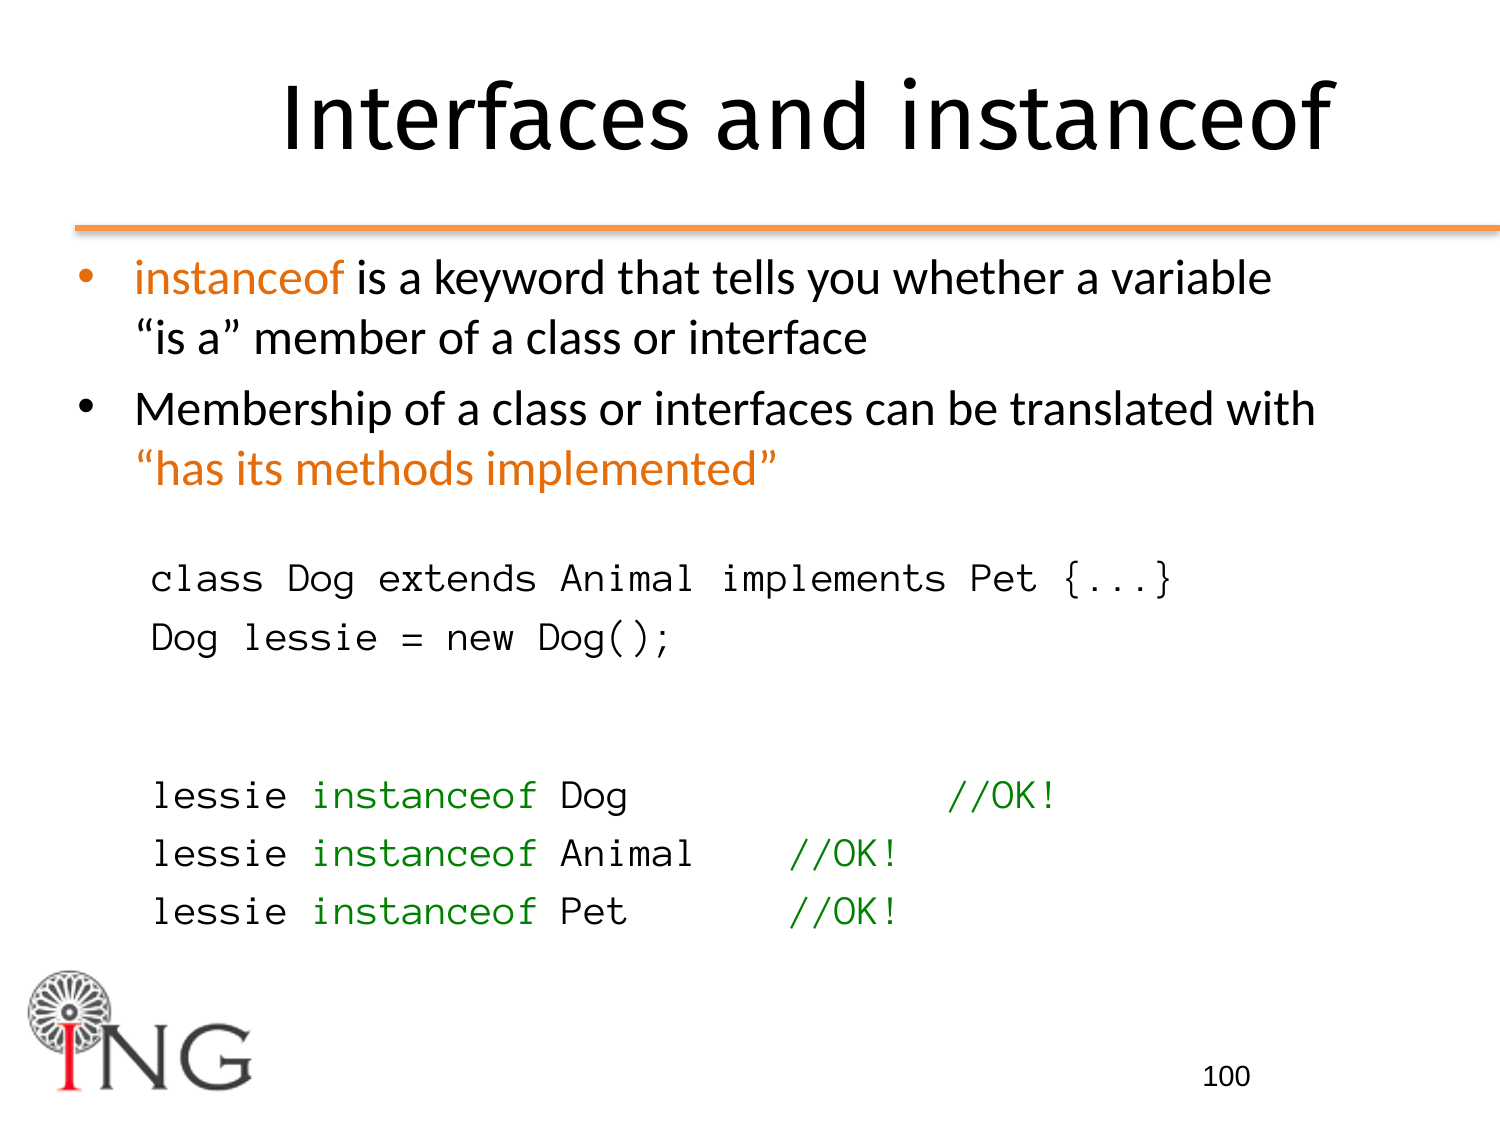

# Interfaces and instanceof
instanceof is a keyword that tells you whether a variable
“is a” member of a class or interface
Membership of a class or interfaces can be translated with “has its methods implemented”

class Dog extends Animal implements Pet {...}
Dog lessie = new Dog();
lessie instanceof Dog		  //OK!
lessie instanceof Animal    //OK!
lessie instanceof Pet       //OK!
100